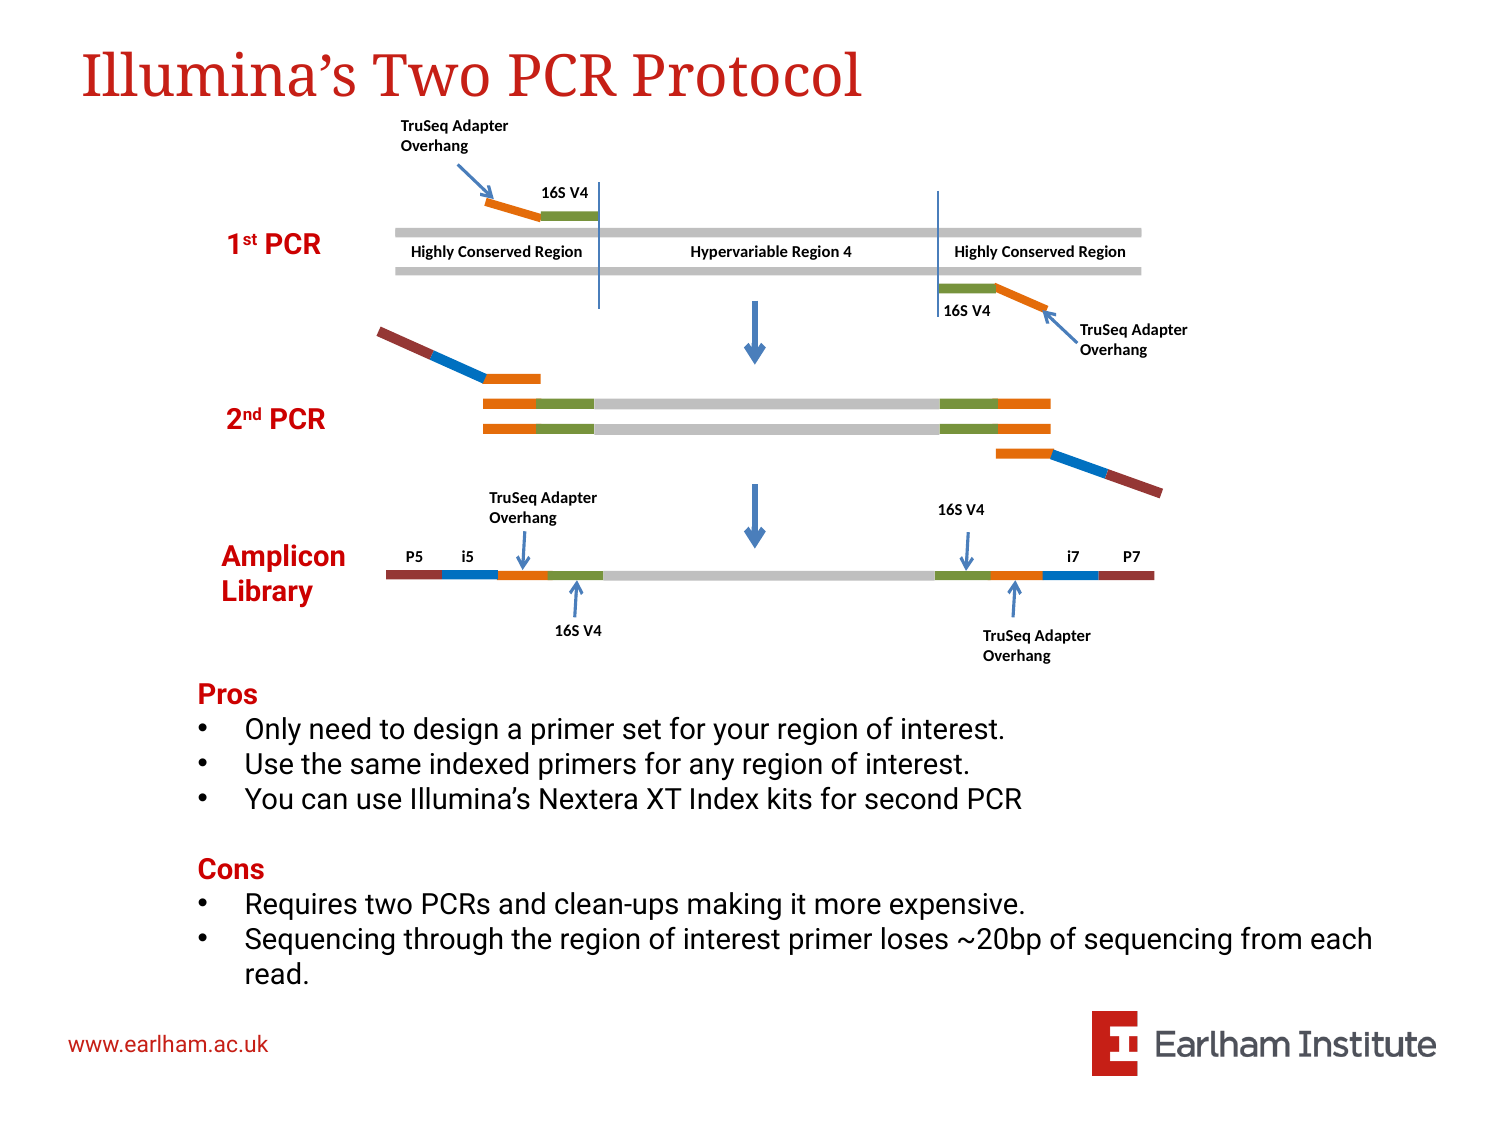

# Illumina’s Two PCR Protocol
TruSeq Adapter Overhang
16S V4

1st PCR

Highly Conserved Region
Hypervariable Region 4
Highly Conserved Region

16S V4

TruSeq Adapter Overhang

2nd PCR

TruSeq Adapter Overhang
16S V4
P5
i5
i7
P7

16S V4
TruSeq Adapter Overhang
Amplicon
Library
Pros
Only need to design a primer set for your region of interest.
Use the same indexed primers for any region of interest.
You can use Illumina’s Nextera XT Index kits for second PCR

Cons
Requires two PCRs and clean-ups making it more expensive.
Sequencing through the region of interest primer loses ~20bp of sequencing from each read.